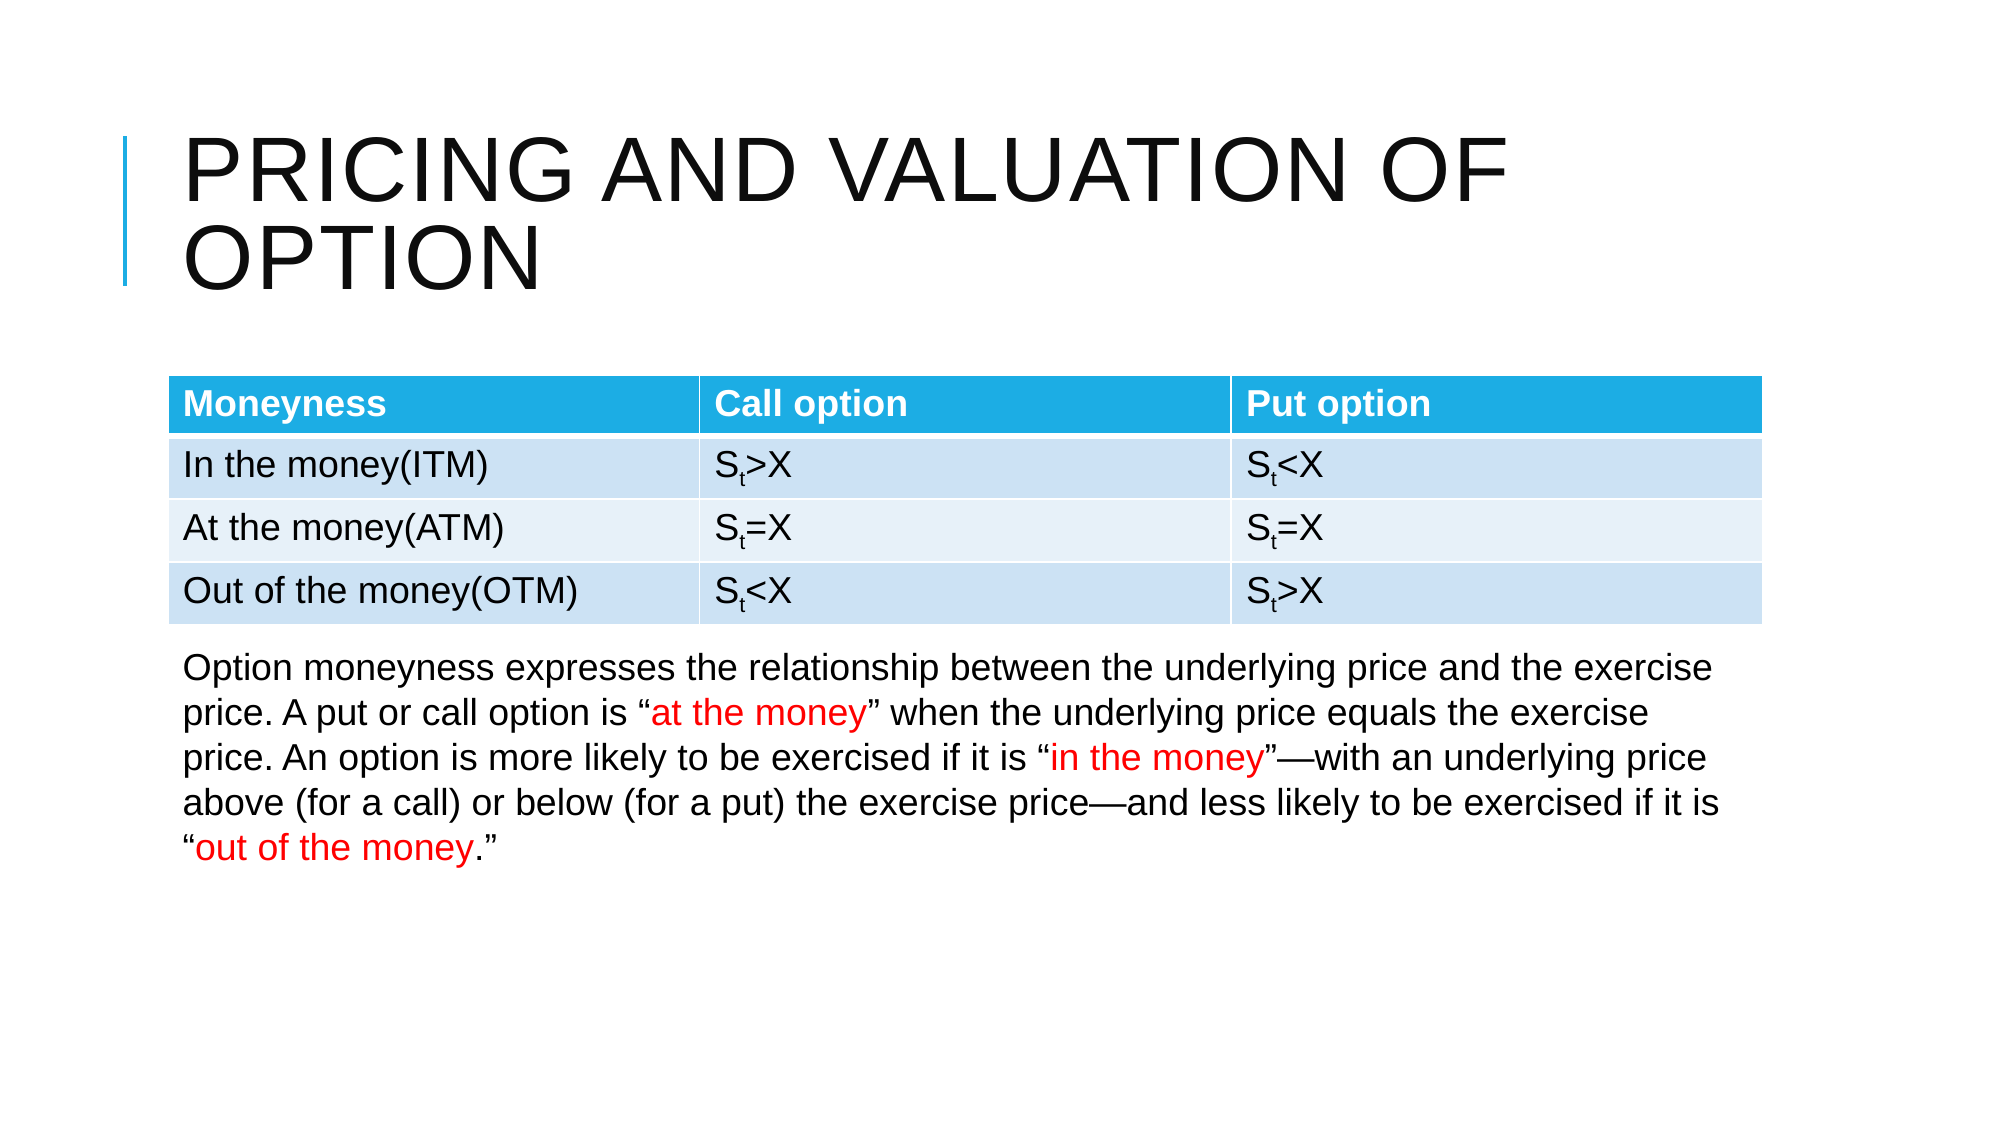

# Pricing and valuation of option
| Moneyness | Call option | Put option |
| --- | --- | --- |
| In the money(ITM) | St>X | St<X |
| At the money(ATM) | St=X | St=X |
| Out of the money(OTM) | St<X | St>X |
Option moneyness expresses the relationship between the underlying price and the exercise price. A put or call option is “at the money” when the underlying price equals the exercise price. An option is more likely to be exercised if it is “in the money”—with an underlying price above (for a call) or below (for a put) the exercise price—and less likely to be exercised if it is “out of the money.”